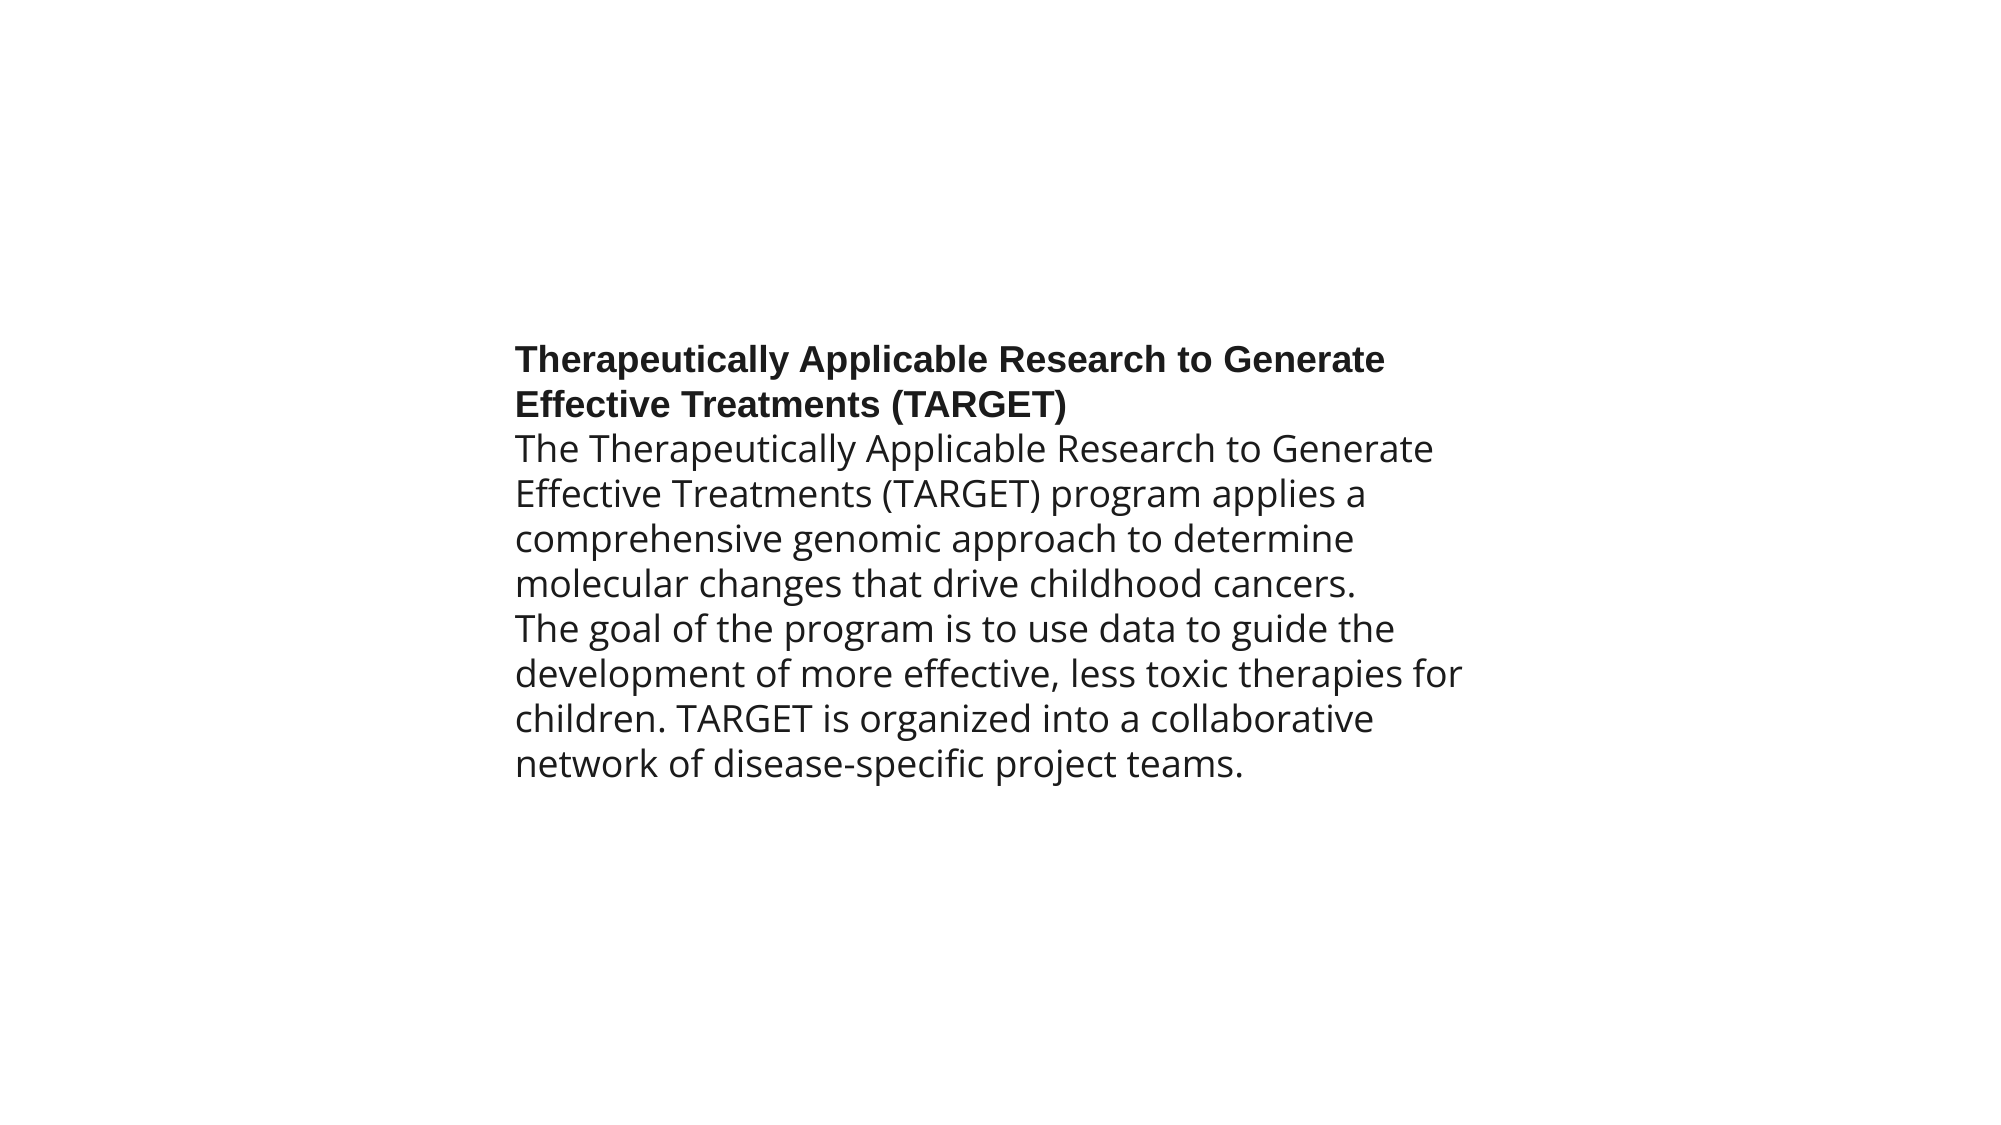

Therapeutically Applicable Research to Generate Effective Treatments (TARGET)
The Therapeutically Applicable Research to Generate Effective Treatments (TARGET) program applies a comprehensive genomic approach to determine molecular changes that drive childhood cancers.
The goal of the program is to use data to guide the development of more effective, less toxic therapies for children. TARGET is organized into a collaborative network of disease-specific project teams.